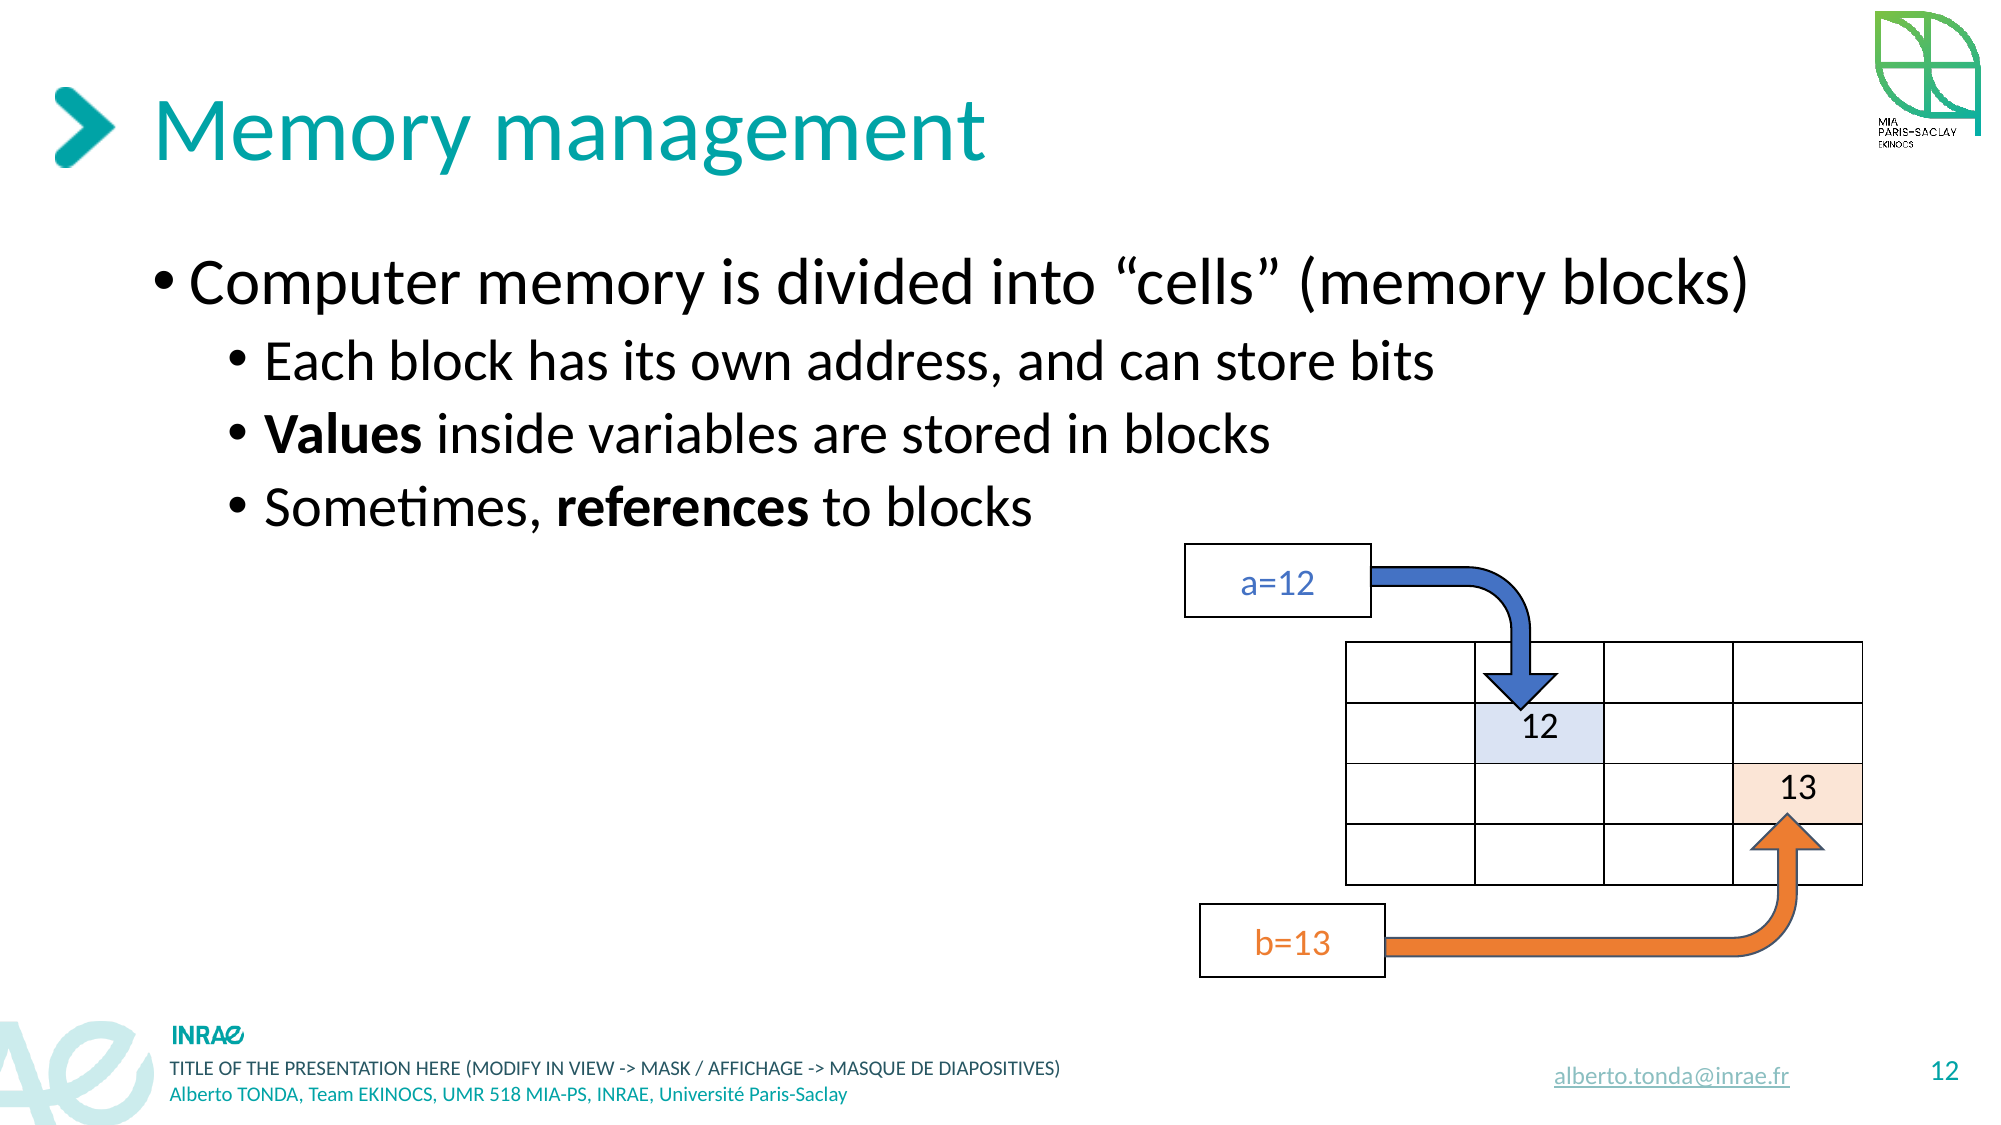

# Memory management
Computer memory is divided into “cells” (memory blocks)
Each block has its own address, and can store bits
Values inside variables are stored in blocks
Sometimes, references to blocks
a=12

|  |  |  |  |
| --- | --- | --- | --- |
|  | 12 |  |  |
|  |  |  | 13 |
|  |  |  |  |

b=13
12
alberto.tonda@inrae.fr